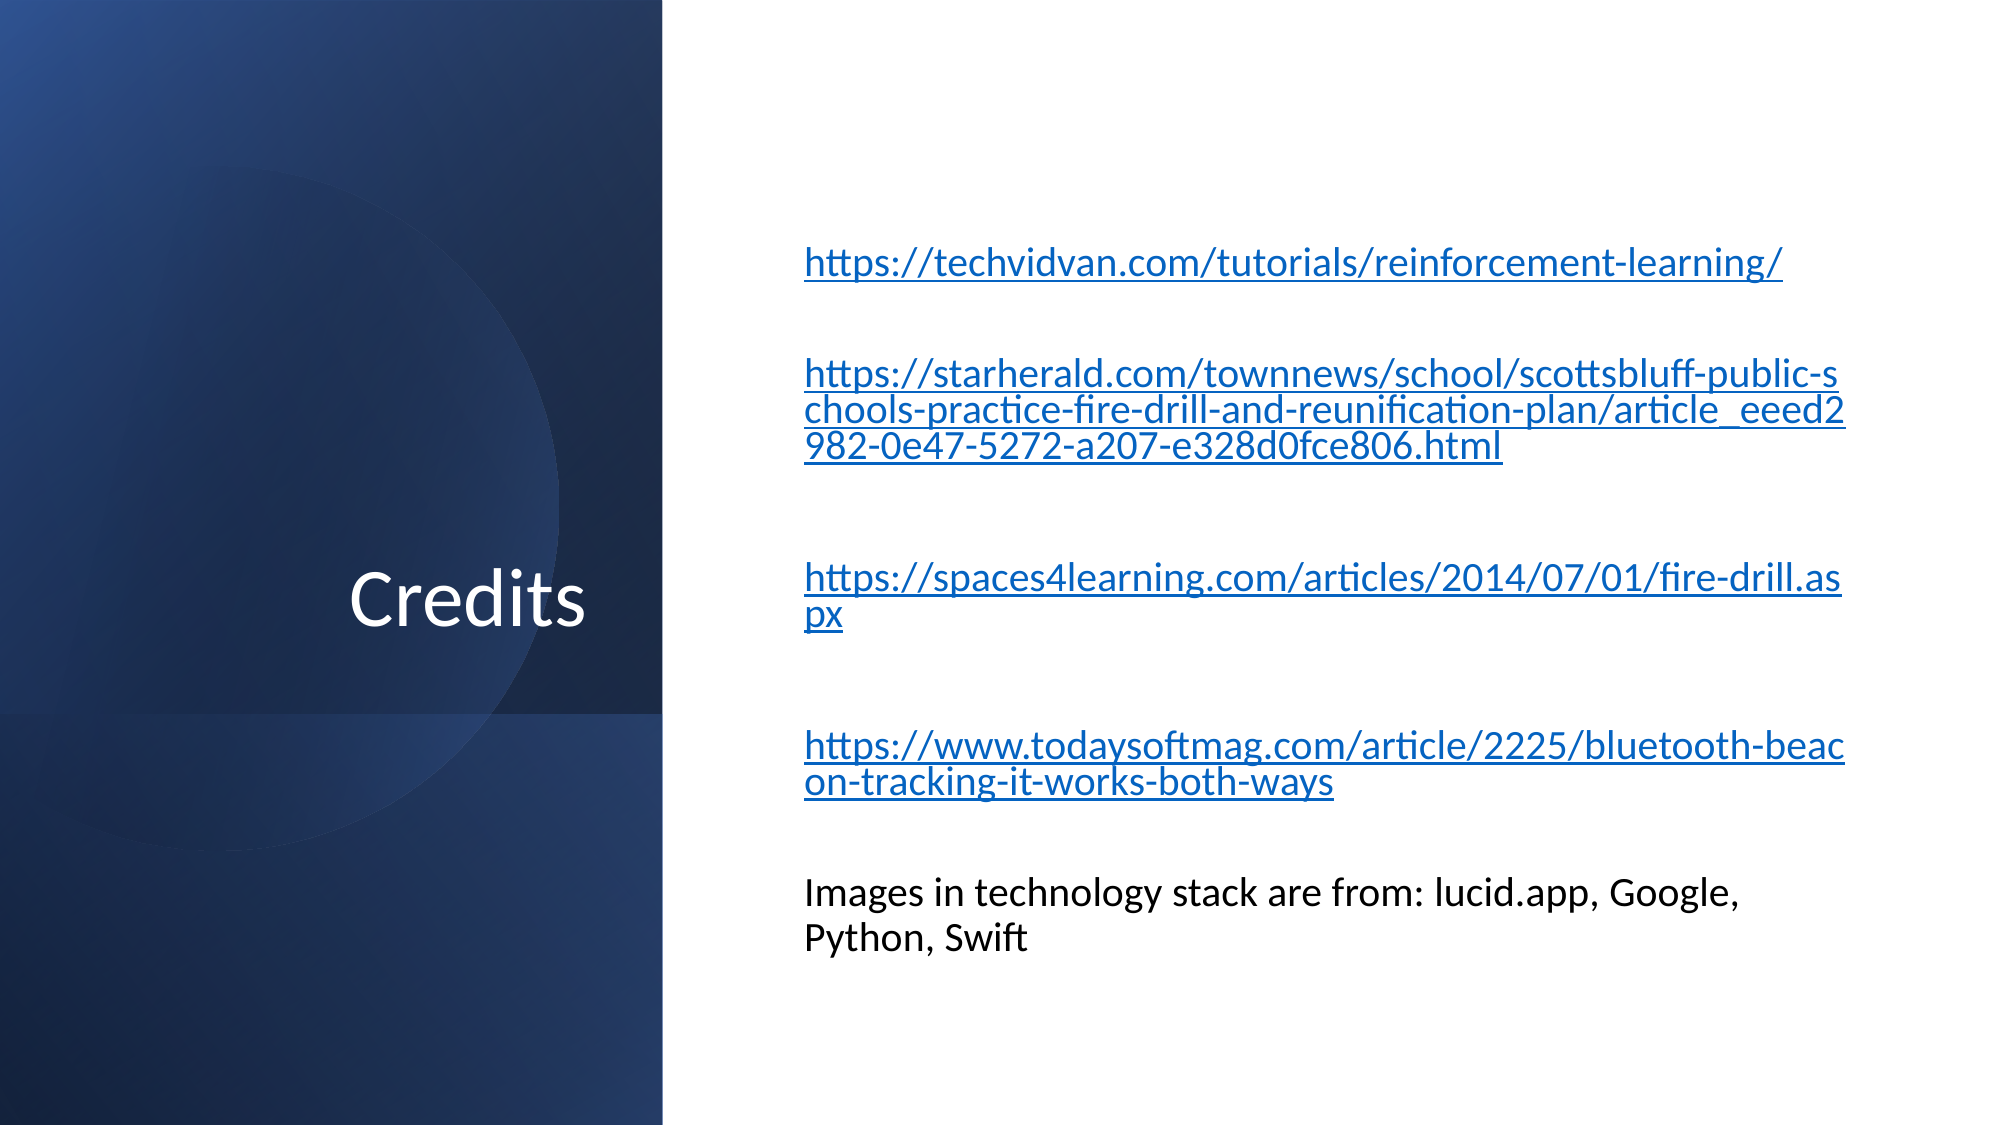

# Credits
https://techvidvan.com/tutorials/reinforcement-learning/

https://starherald.com/townnews/school/scottsbluff-public-schools-practice-fire-drill-and-reunification-plan/article_eeed2982-0e47-5272-a207-e328d0fce806.html

https://spaces4learning.com/articles/2014/07/01/fire-drill.aspx

https://www.todaysoftmag.com/article/2225/bluetooth-beacon-tracking-it-works-both-ways

Images in technology stack are from: lucid.app, Google, Python, Swift